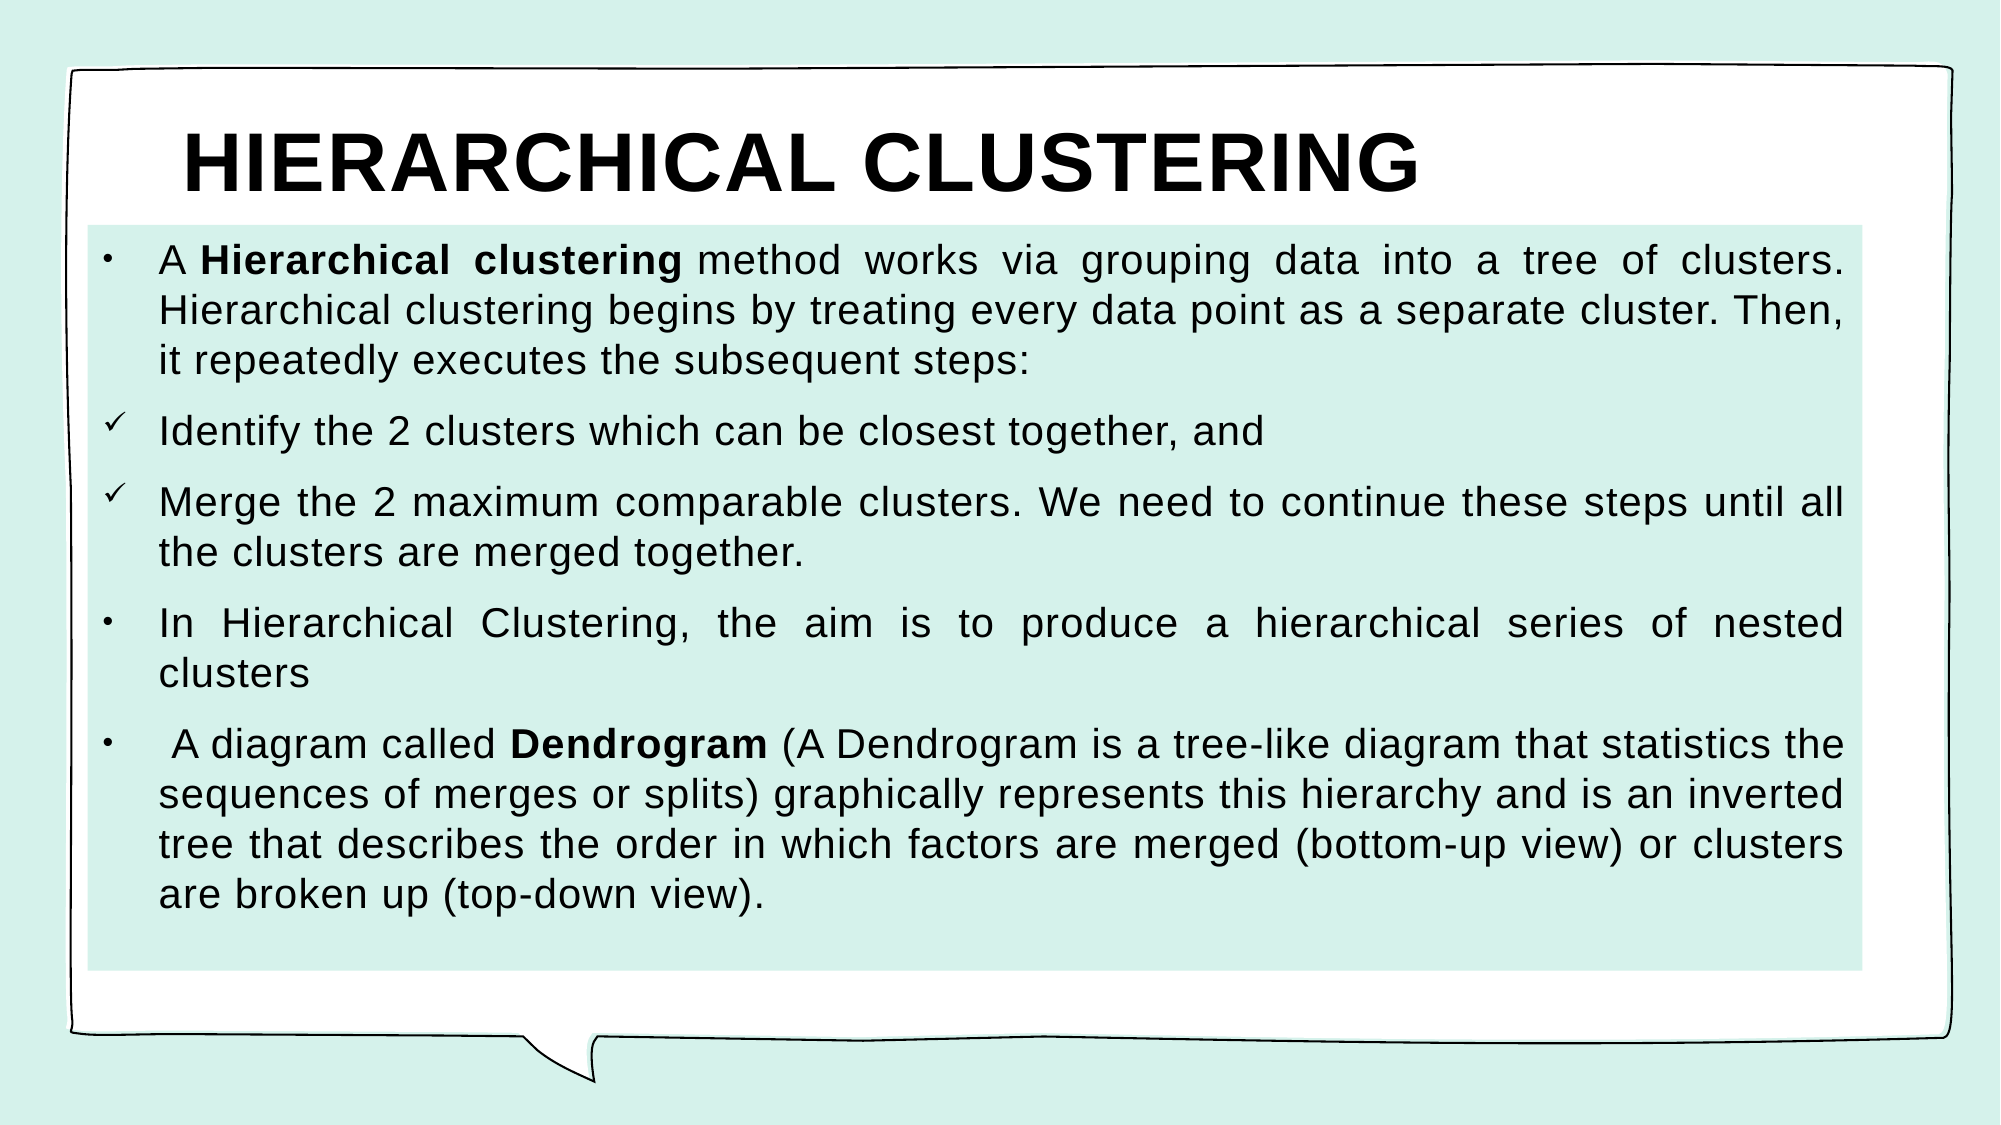

# HIERARCHICAL CLUSTERING
A Hierarchical clustering method works via grouping data into a tree of clusters. Hierarchical clustering begins by treating every data point as a separate cluster. Then, it repeatedly executes the subsequent steps:
Identify the 2 clusters which can be closest together, and
Merge the 2 maximum comparable clusters. We need to continue these steps until all the clusters are merged together.
In Hierarchical Clustering, the aim is to produce a hierarchical series of nested clusters
 A diagram called Dendrogram (A Dendrogram is a tree-like diagram that statistics the sequences of merges or splits) graphically represents this hierarchy and is an inverted tree that describes the order in which factors are merged (bottom-up view) or clusters are broken up (top-down view).